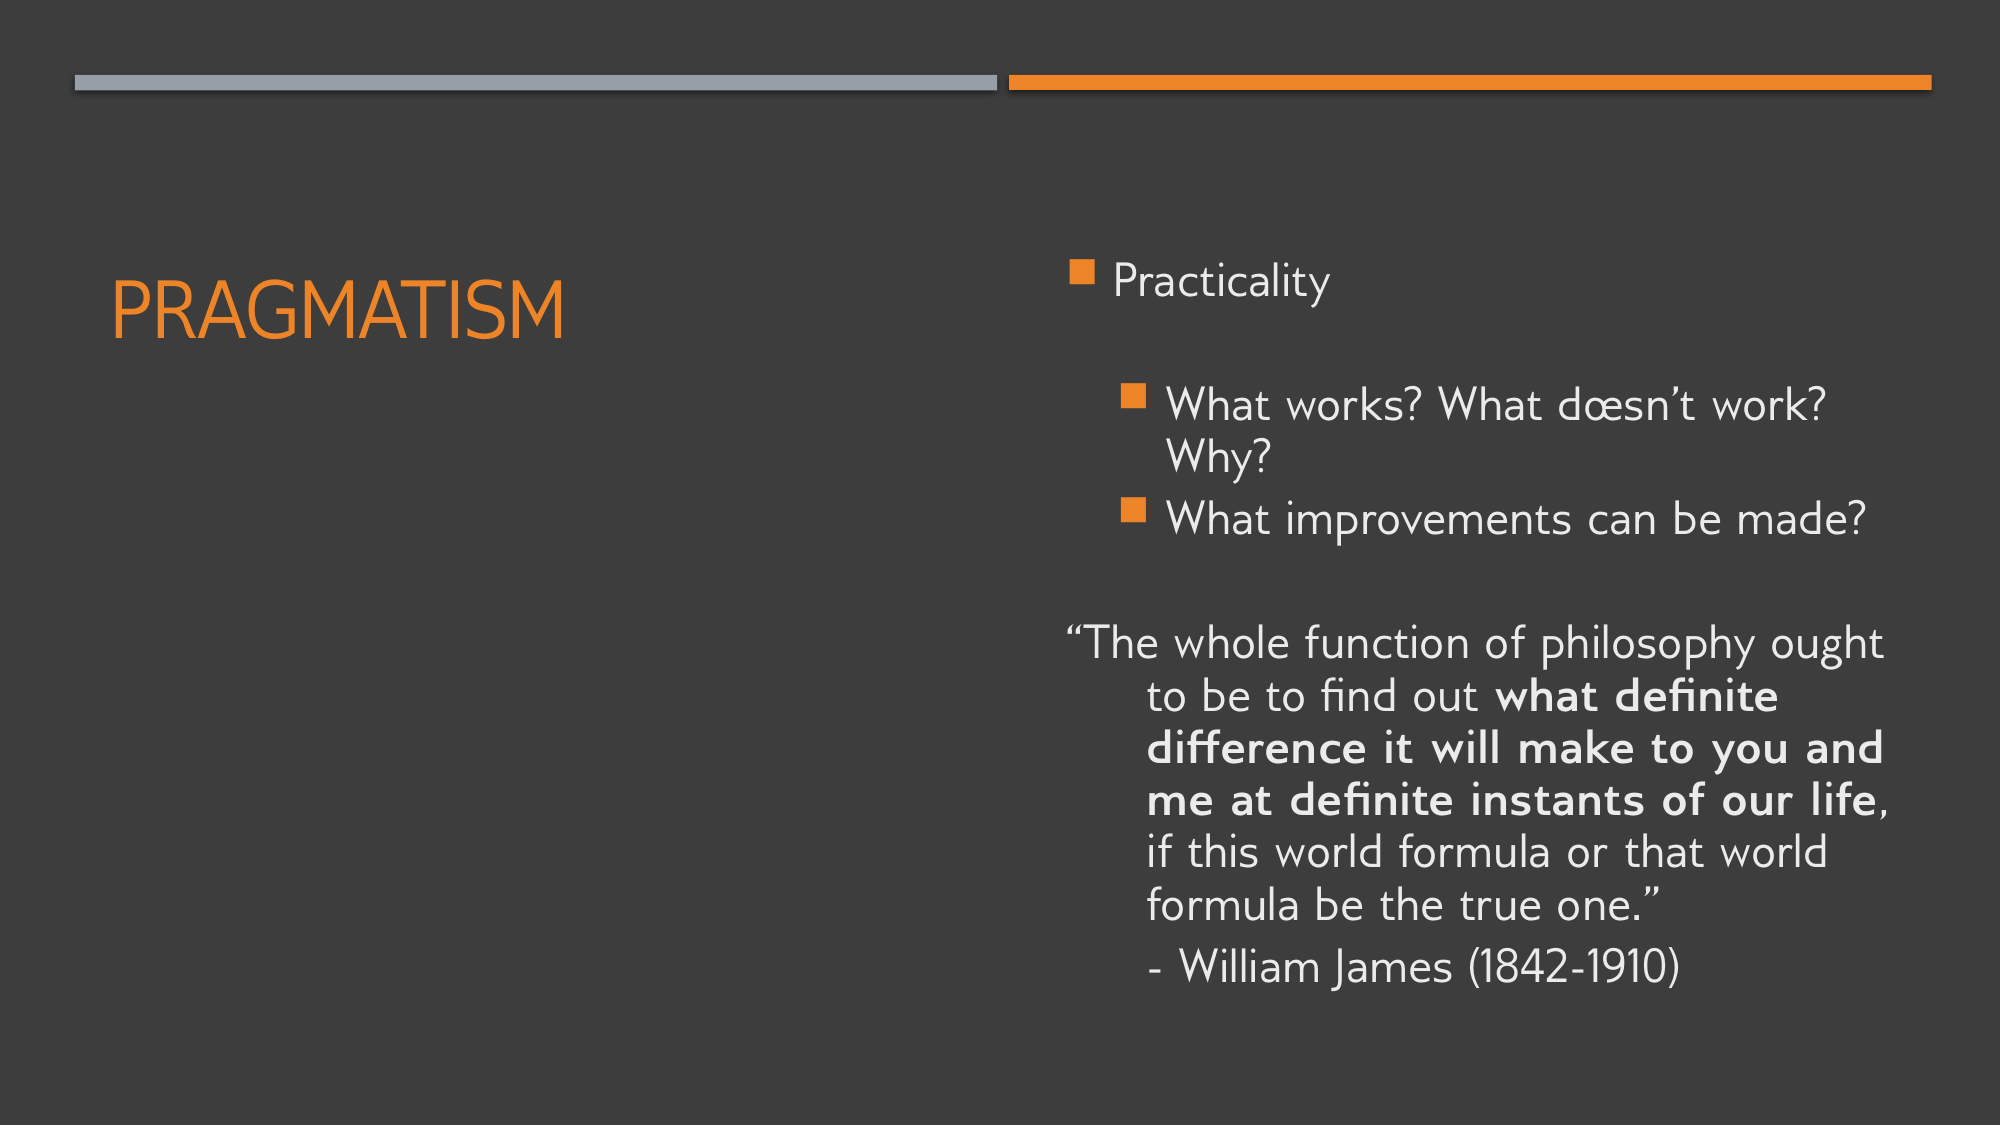

# Pragmatism
Practicality

What works? What doesn’t work? Why?
What improvements can be made?

“The whole function of philosophy ought to be to find out what definite difference it will make to you and me at definite instants of our life, if this world formula or that world formula be the true one.”
	- William James (1842-1910)